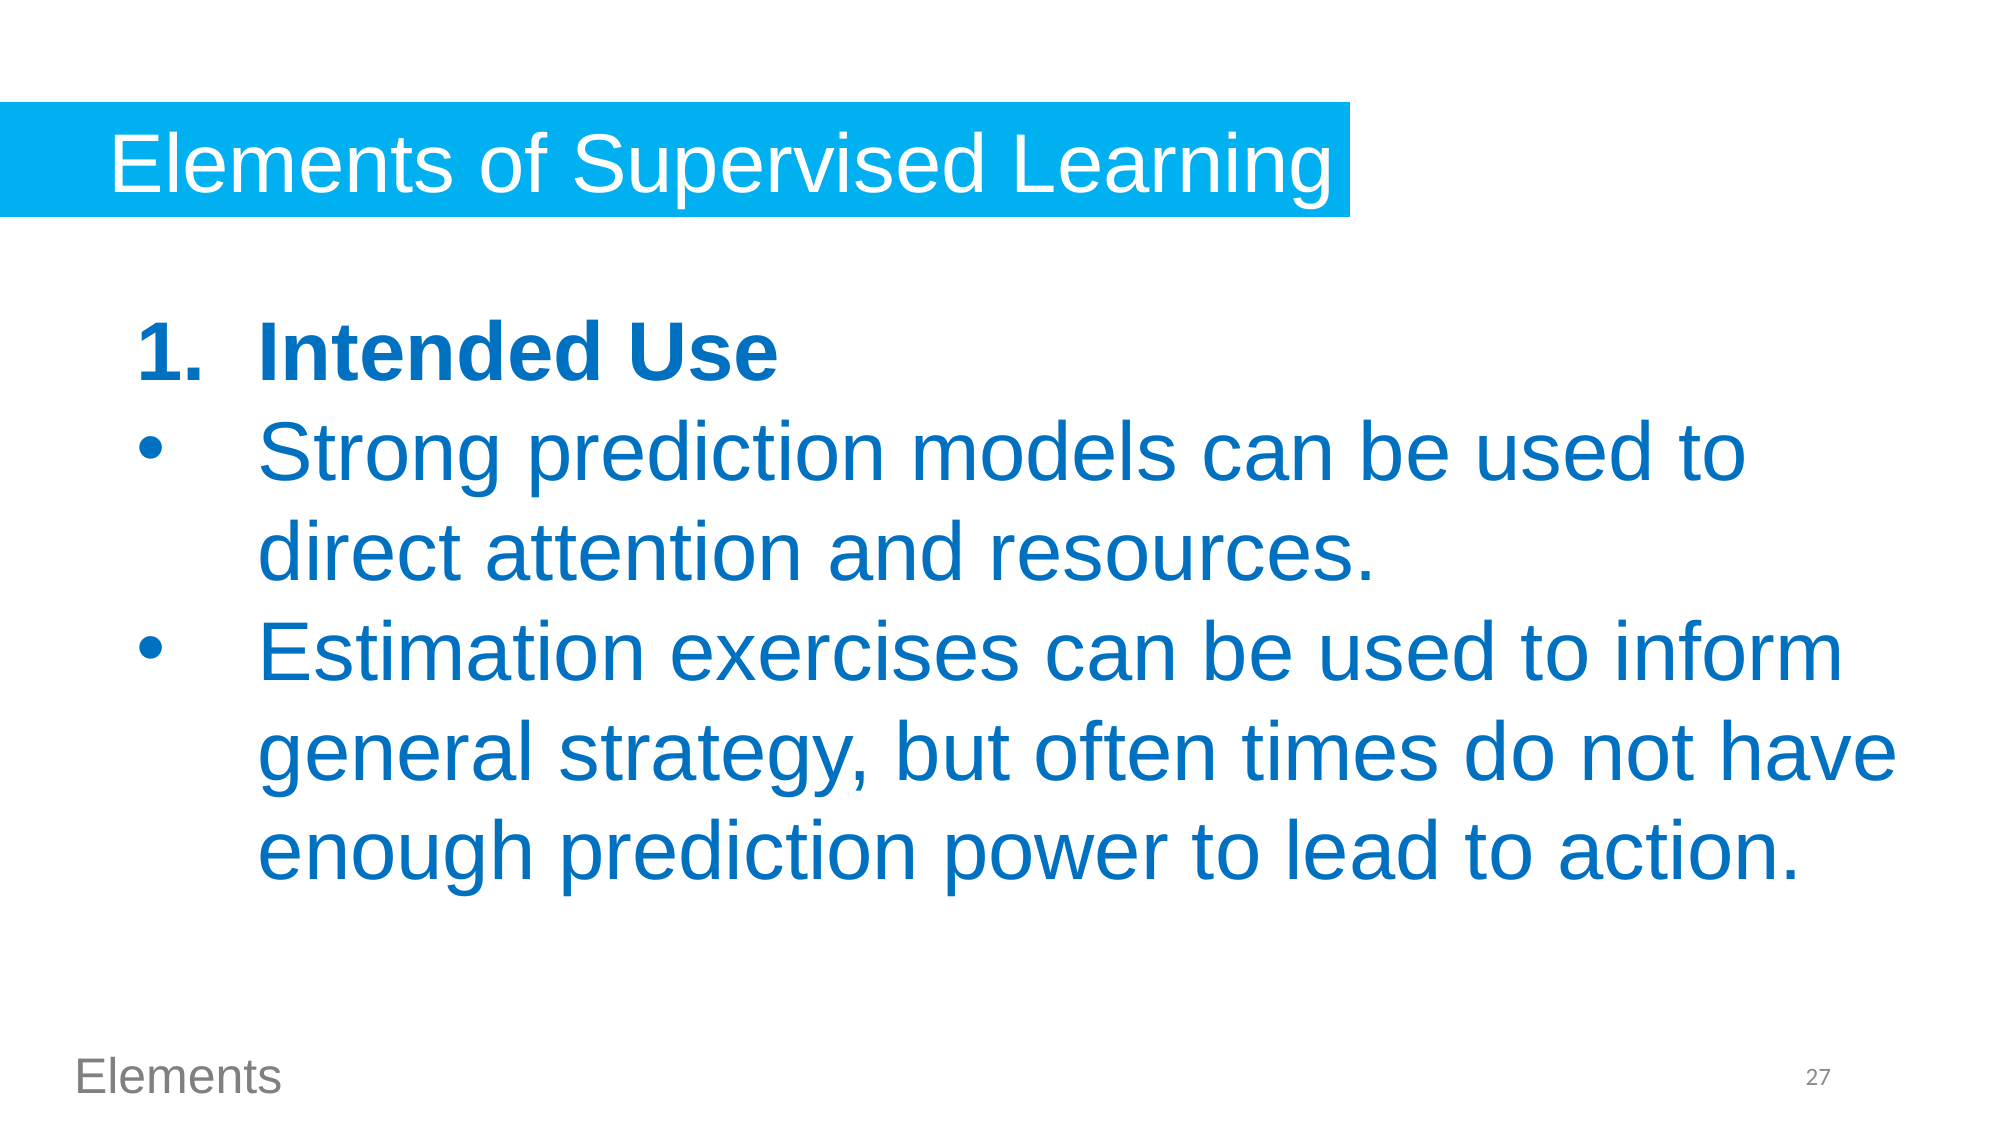

Elements of Supervised Learning
Intended Use
Strong prediction models can be used to direct attention and resources.
Estimation exercises can be used to inform general strategy, but often times do not have enough prediction power to lead to action.
Elements
27